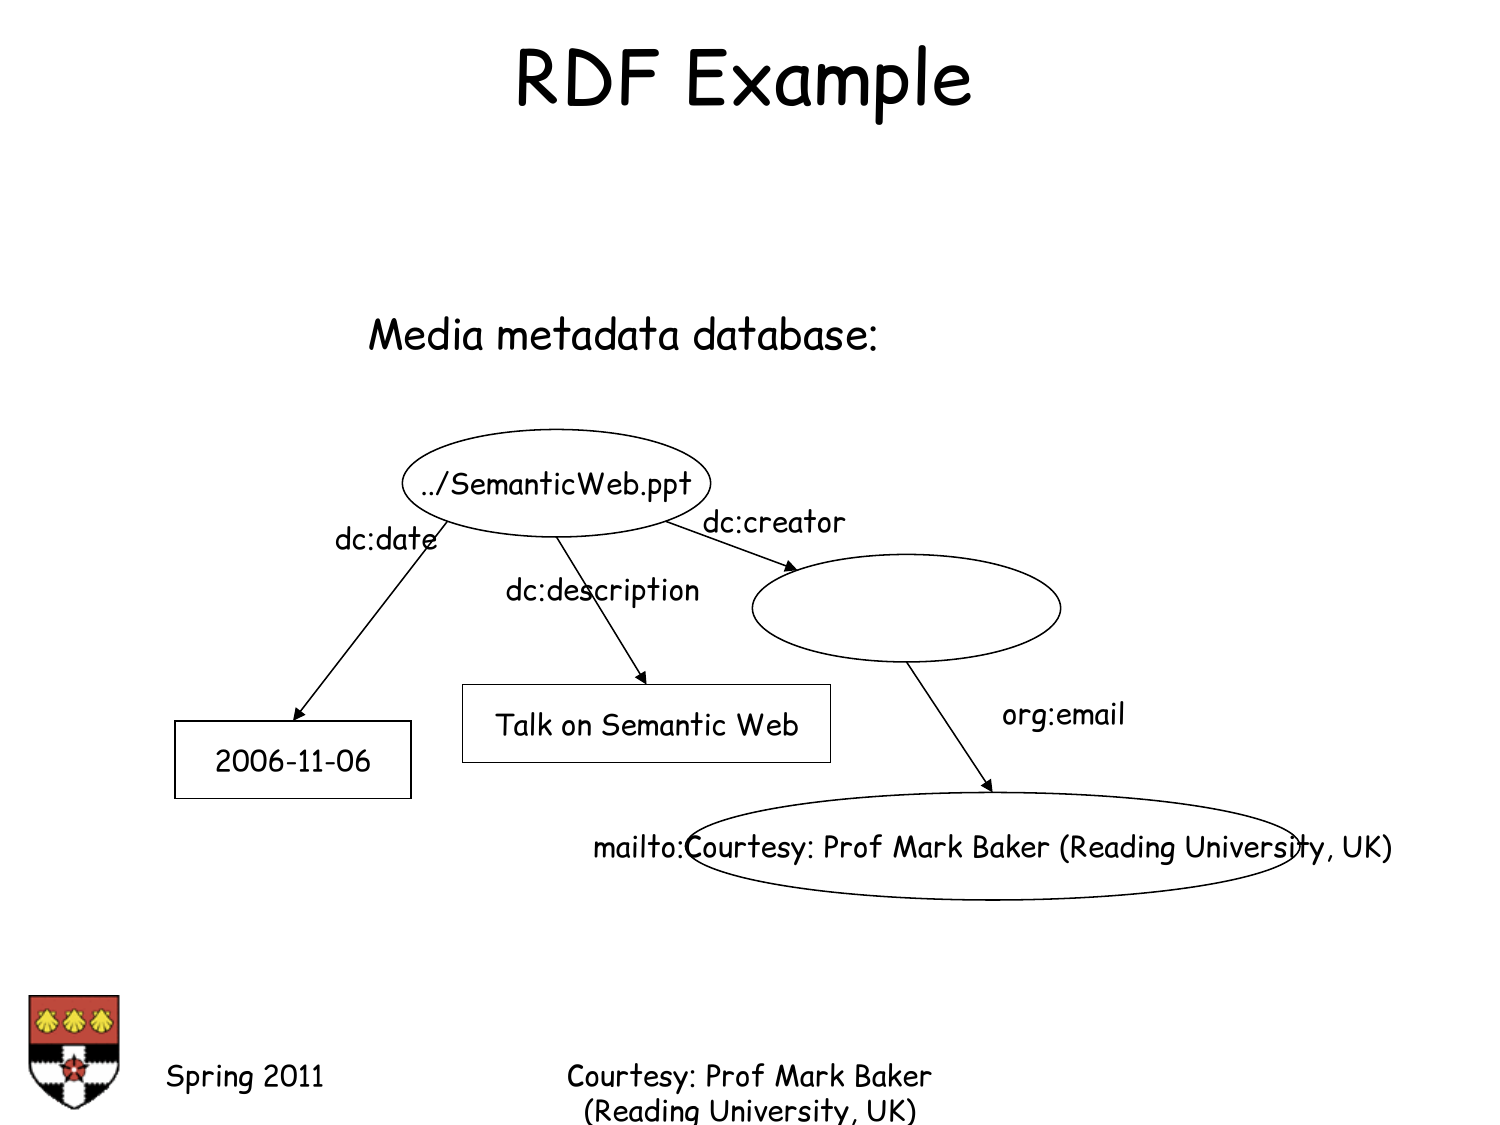

RDF Example
Media metadata database:
../SemanticWeb.ppt
dc:creator
dc:date

dc:description
Talk on Semantic Web
org:email
2006-11-06
mailto:Courtesy: Prof Mark Baker (Reading University, UK)
Spring 2011
Courtesy: Prof Mark Baker (Reading University, UK)